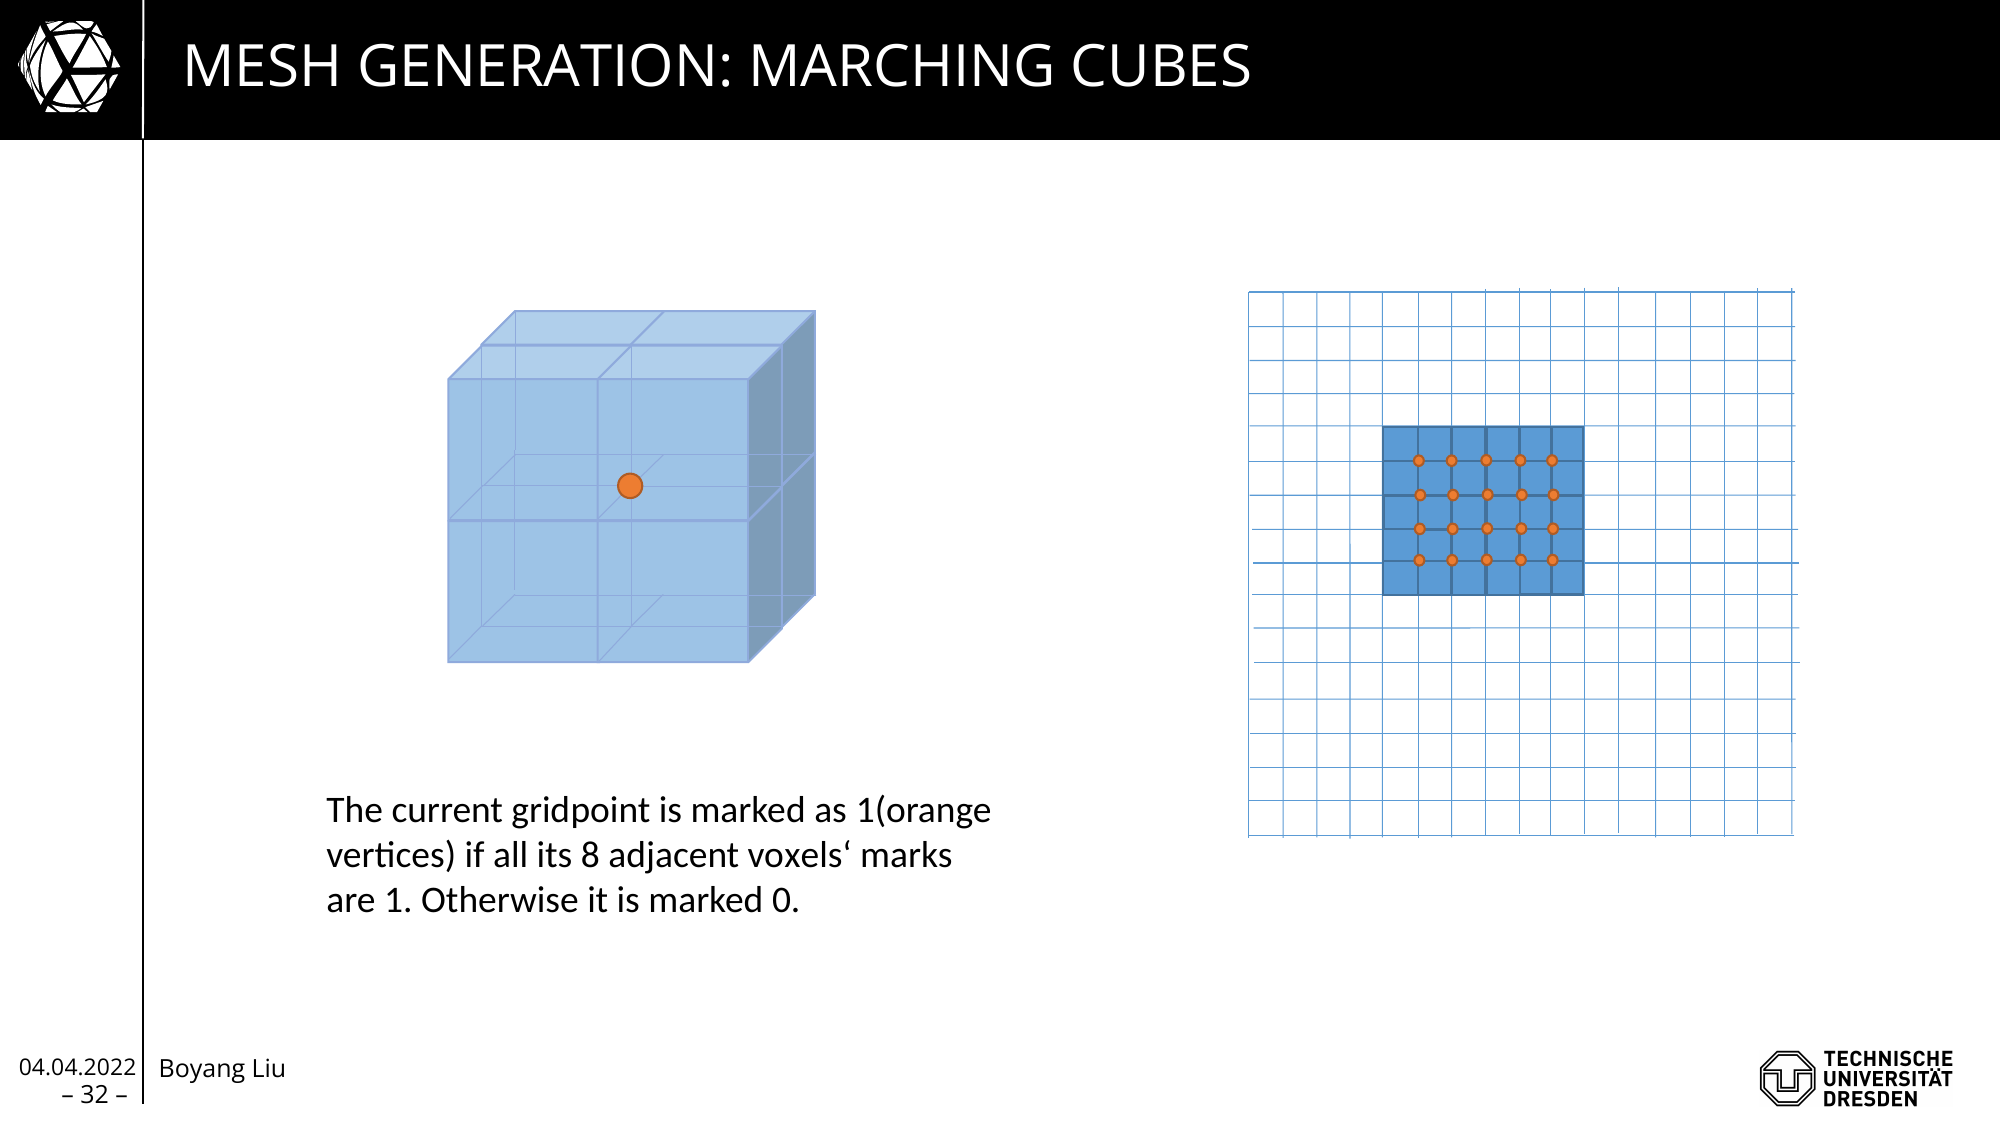

# Mesh generation: Marching cubes

The current gridpoint is marked as 1(orange vertices) if all its 8 adjacent voxels‘ marks are 1. Otherwise it is marked 0.
04.04.2022
– 32 –